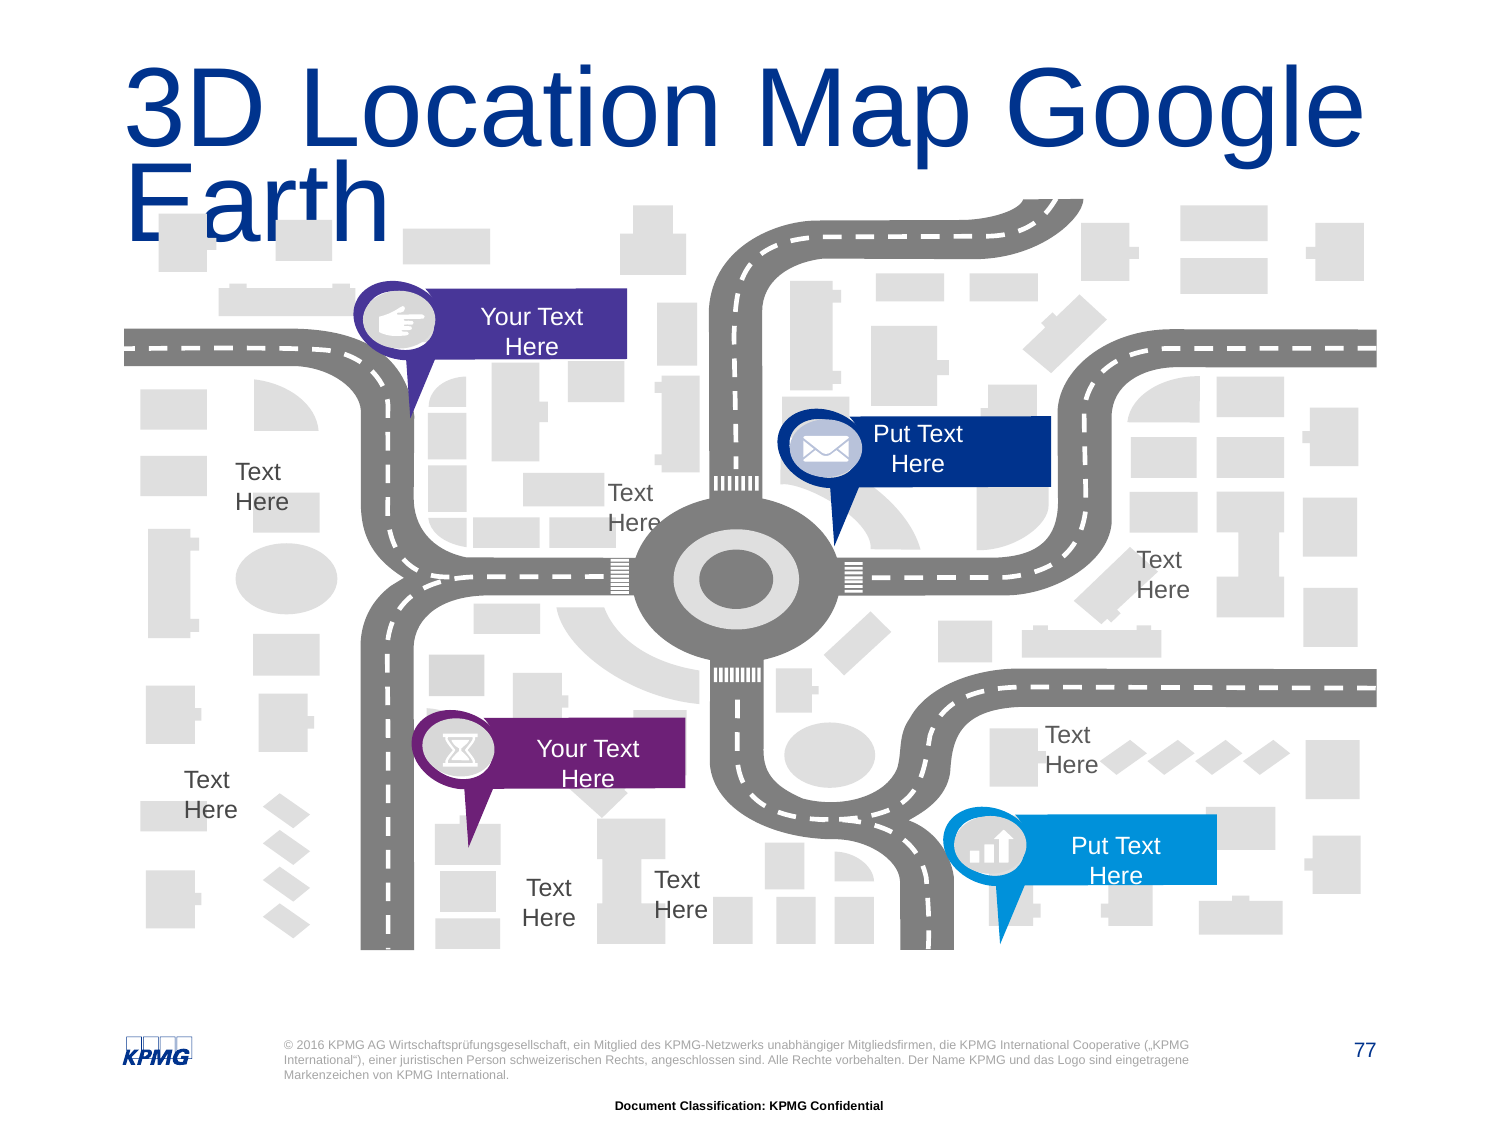

# 3D Location Map Google Earth

Your Text Here

Put Text Here

Your Text Here

Put Text Here

Text Here
Text Here
Text Here
Text Here
Text Here
Text Here
Text Here